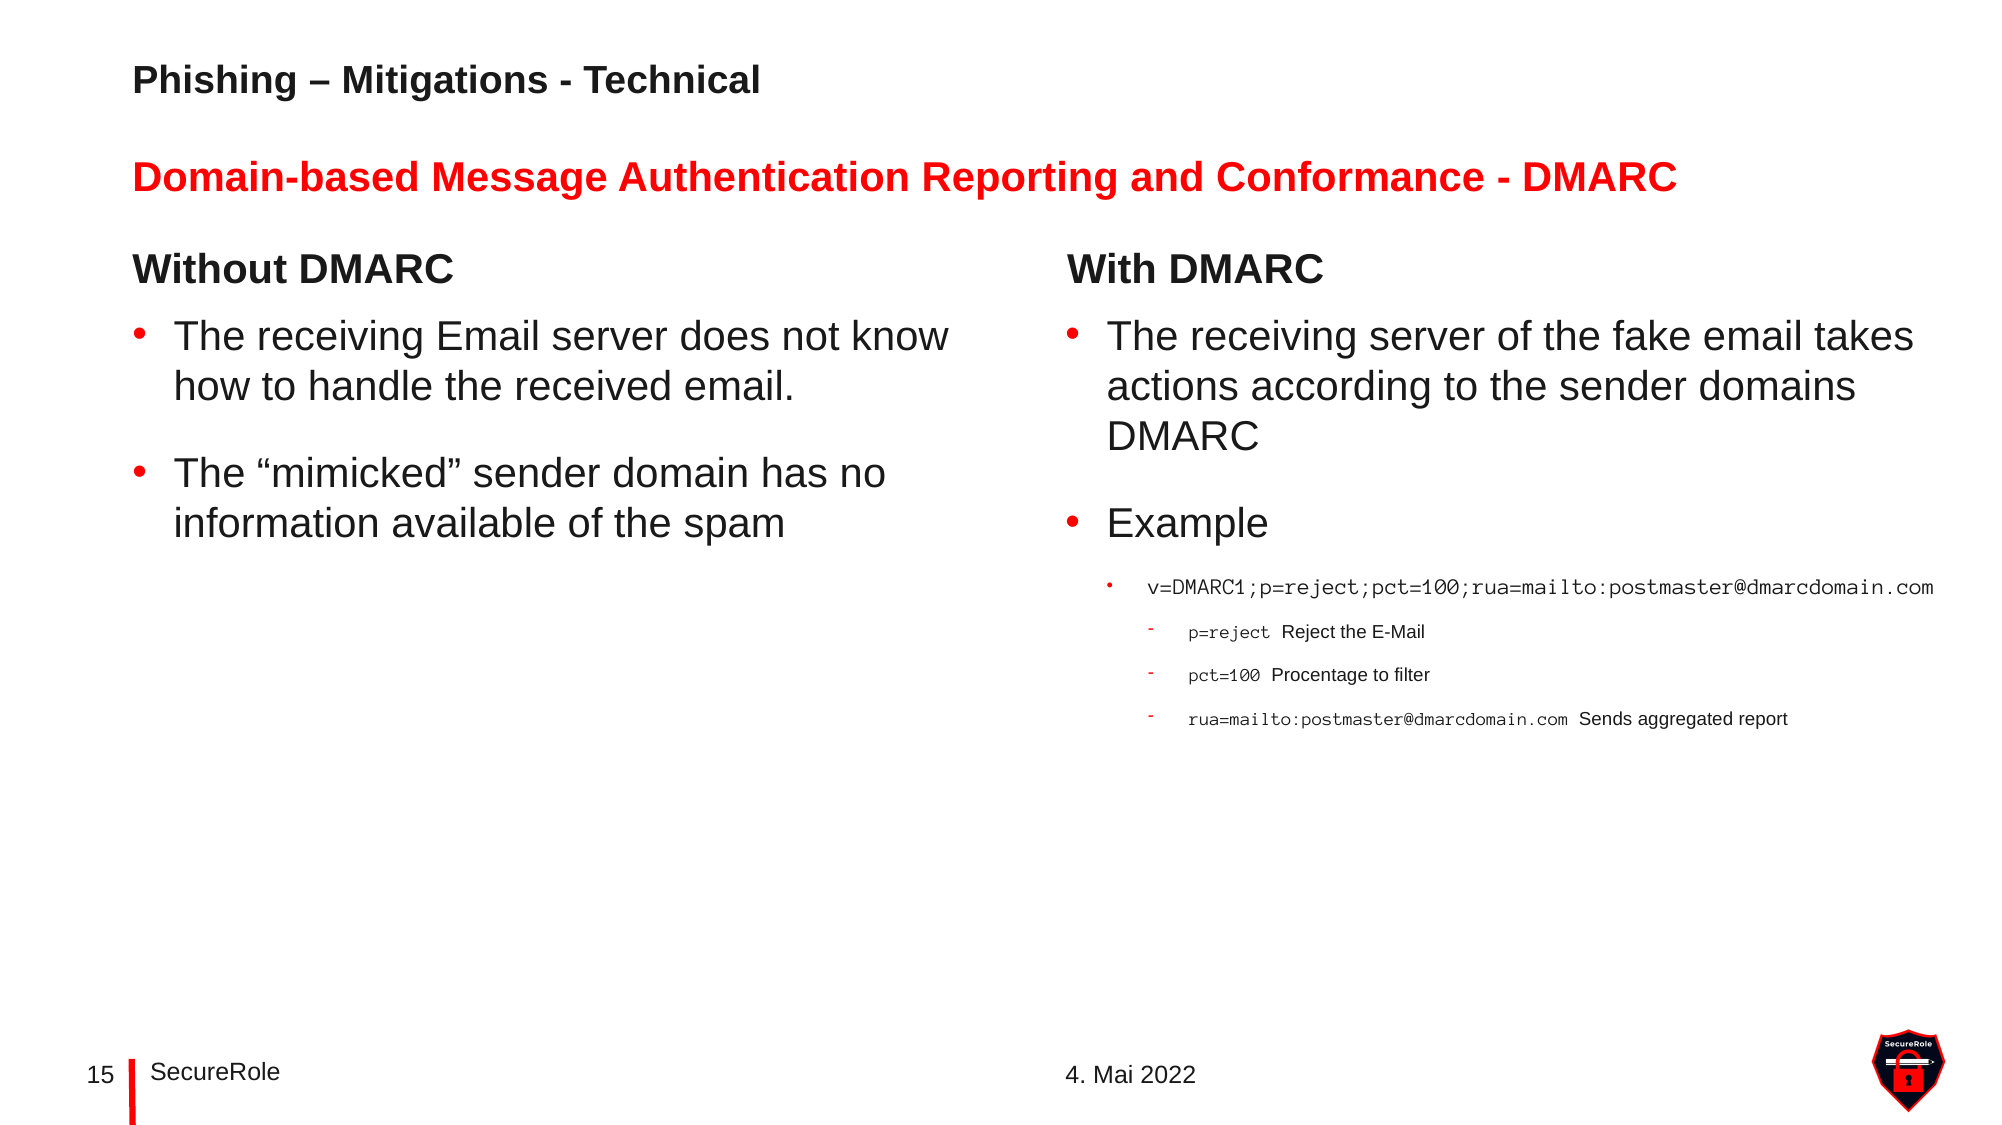

Phishing – Mitigations - Technical
# Domain-based Message Authentication Reporting and Conformance - DMARC
Without DMARC
With DMARC
The receiving Email server does not know how to handle the received email.
The “mimicked” sender domain has no information available of the spam
The receiving server of the fake email takes actions according to the sender domains DMARC
Example
v=DMARC1;p=reject;pct=100;rua=mailto:postmaster@dmarcdomain.com
p=reject Reject the E-Mail
pct=100 Procentage to filter
rua=mailto:postmaster@dmarcdomain.com Sends aggregated report
SecureRole

15
4. Mai 2022